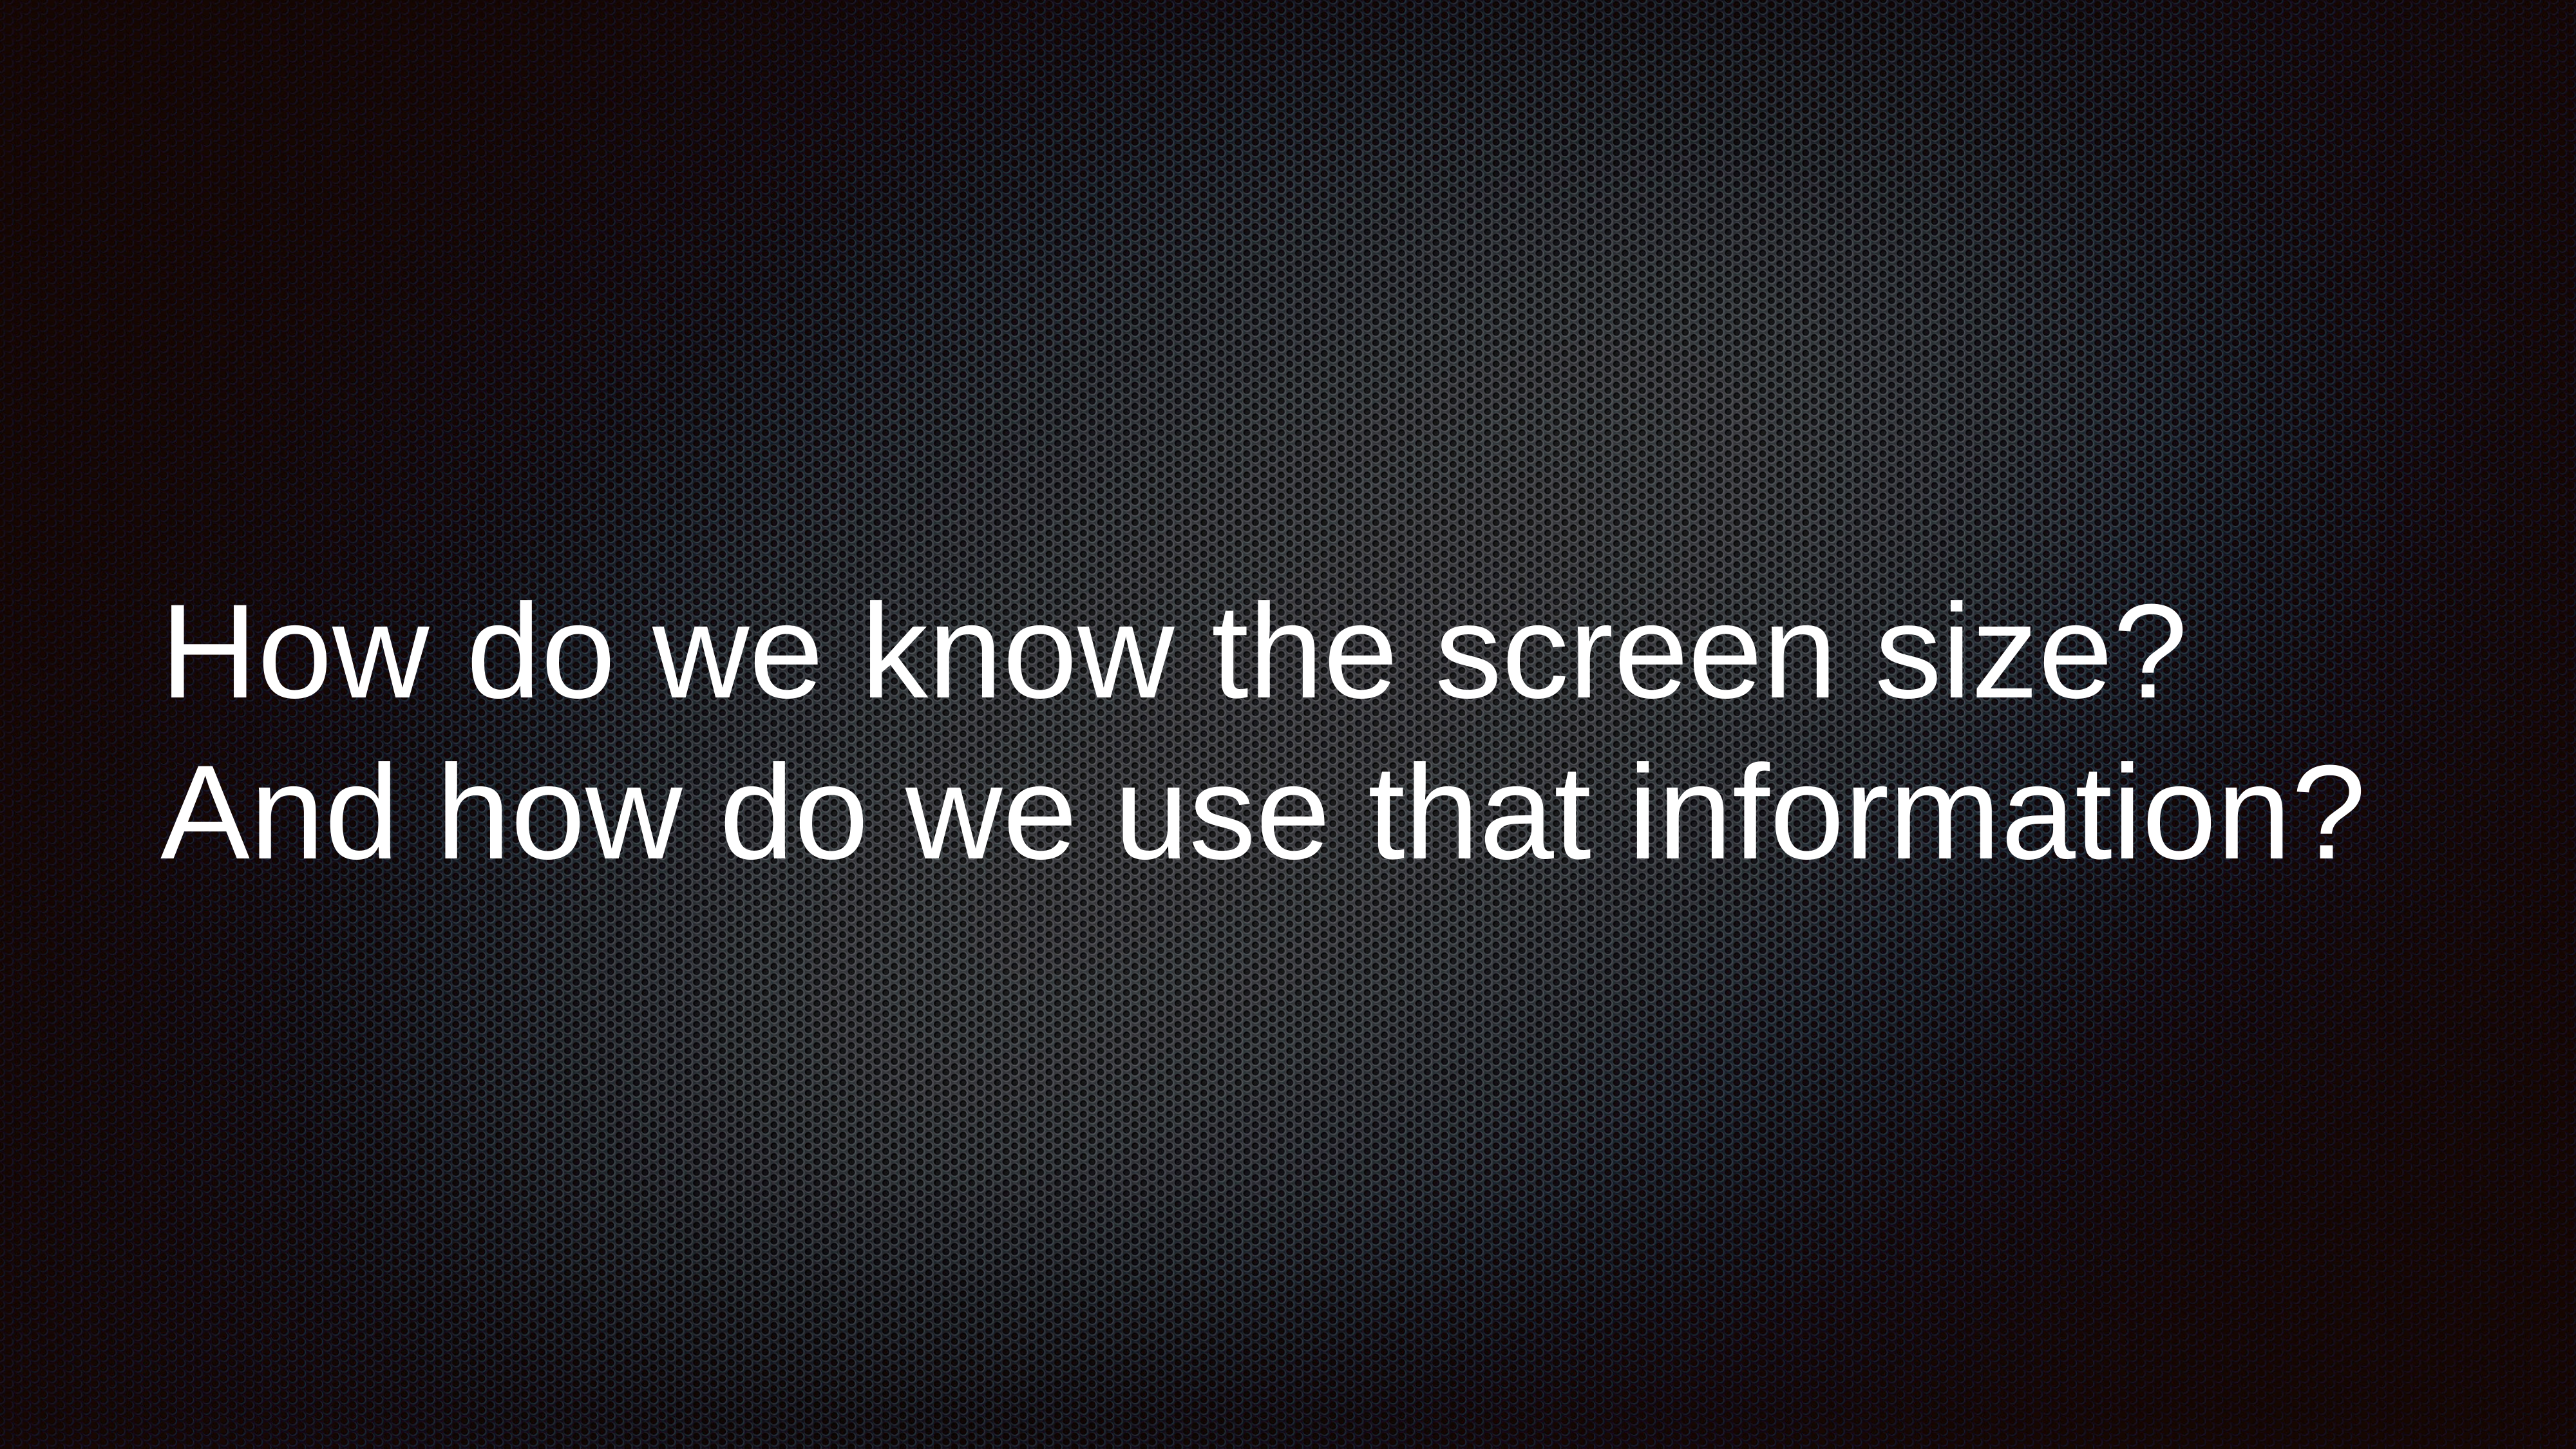

# How do we know the screen size?
And how do we use that information?